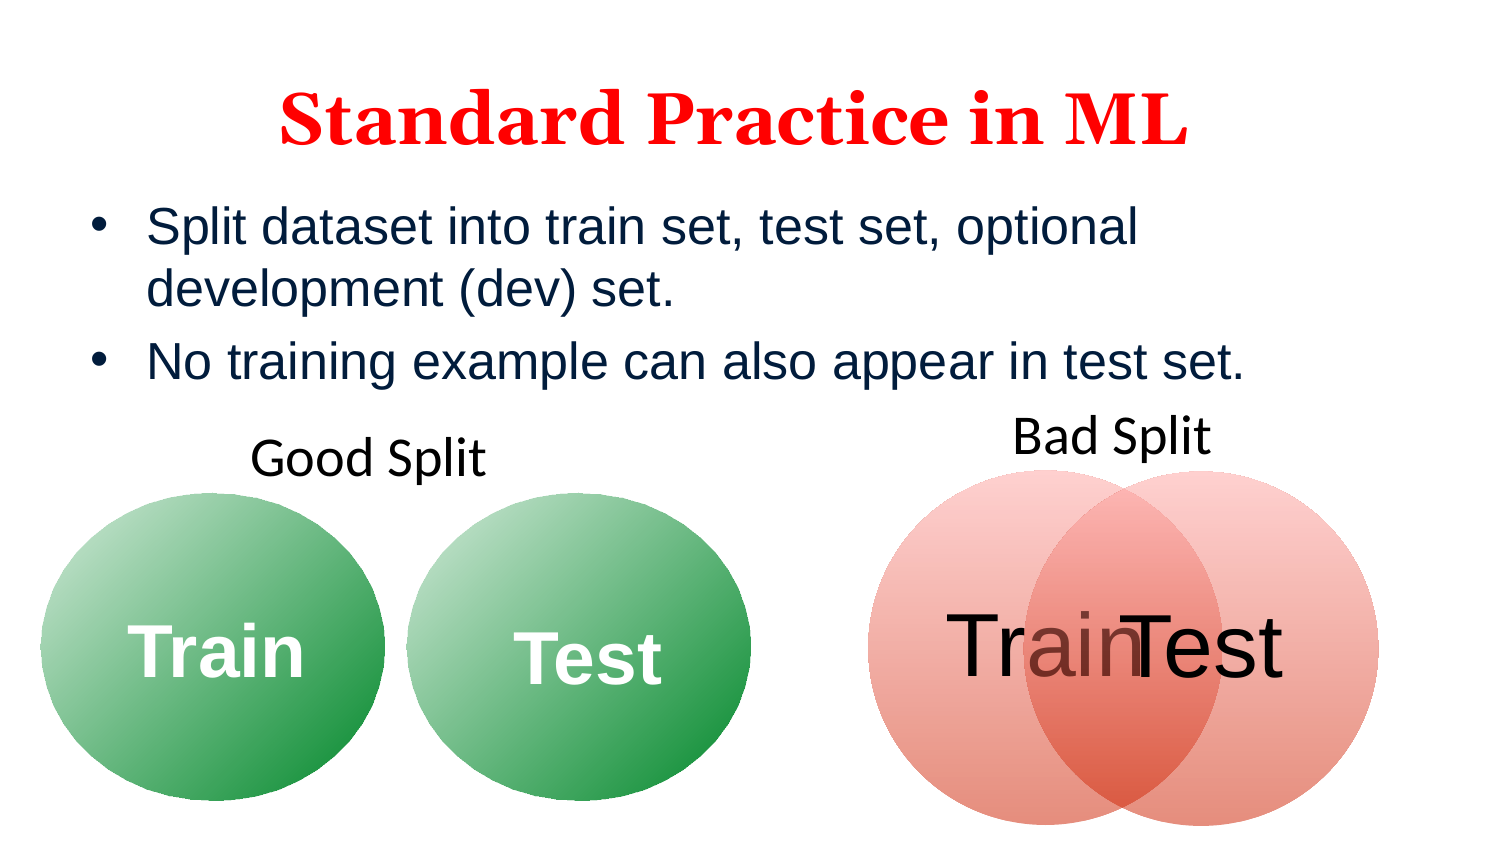

# Standard Practice in ML
Split dataset into train set, test set, optional development (dev) set.
No training example can also appear in test set.
Bad Split
Good Split
Train
Test

Test

Train